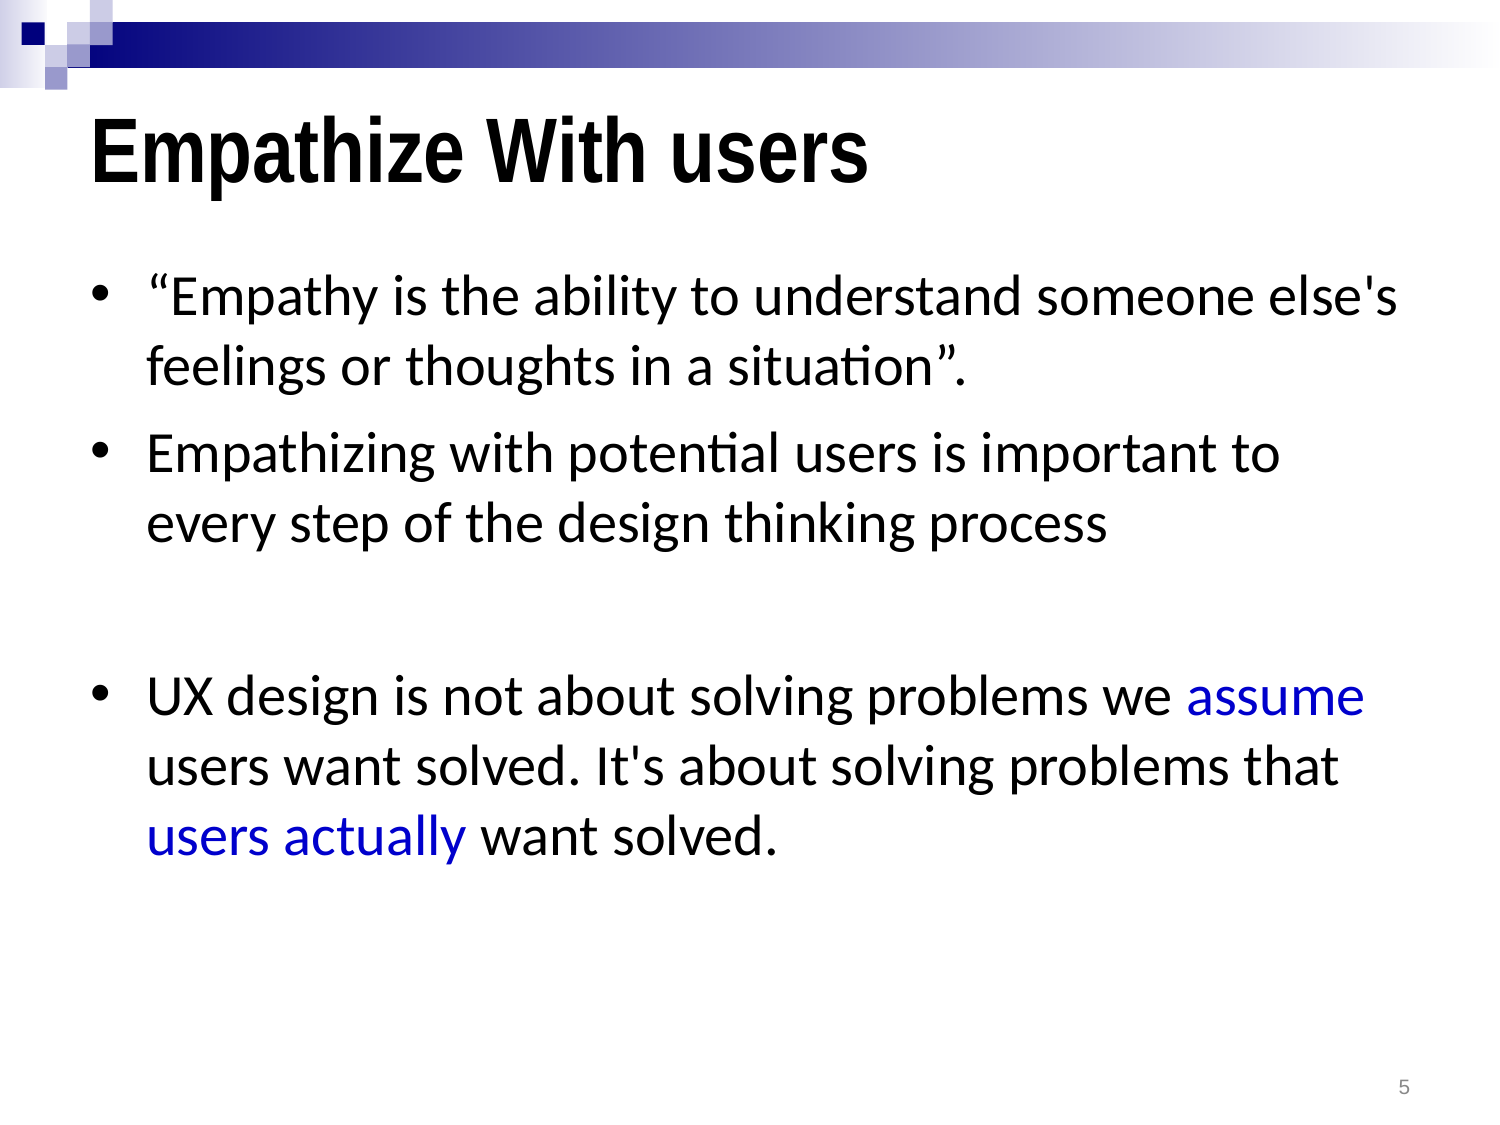

# Empathize With users
“Empathy is the ability to understand someone else's feelings or thoughts in a situation”.
Empathizing with potential users is important to every step of the design thinking process

UX design is not about solving problems we assume users want solved. It's about solving problems that users actually want solved.
5